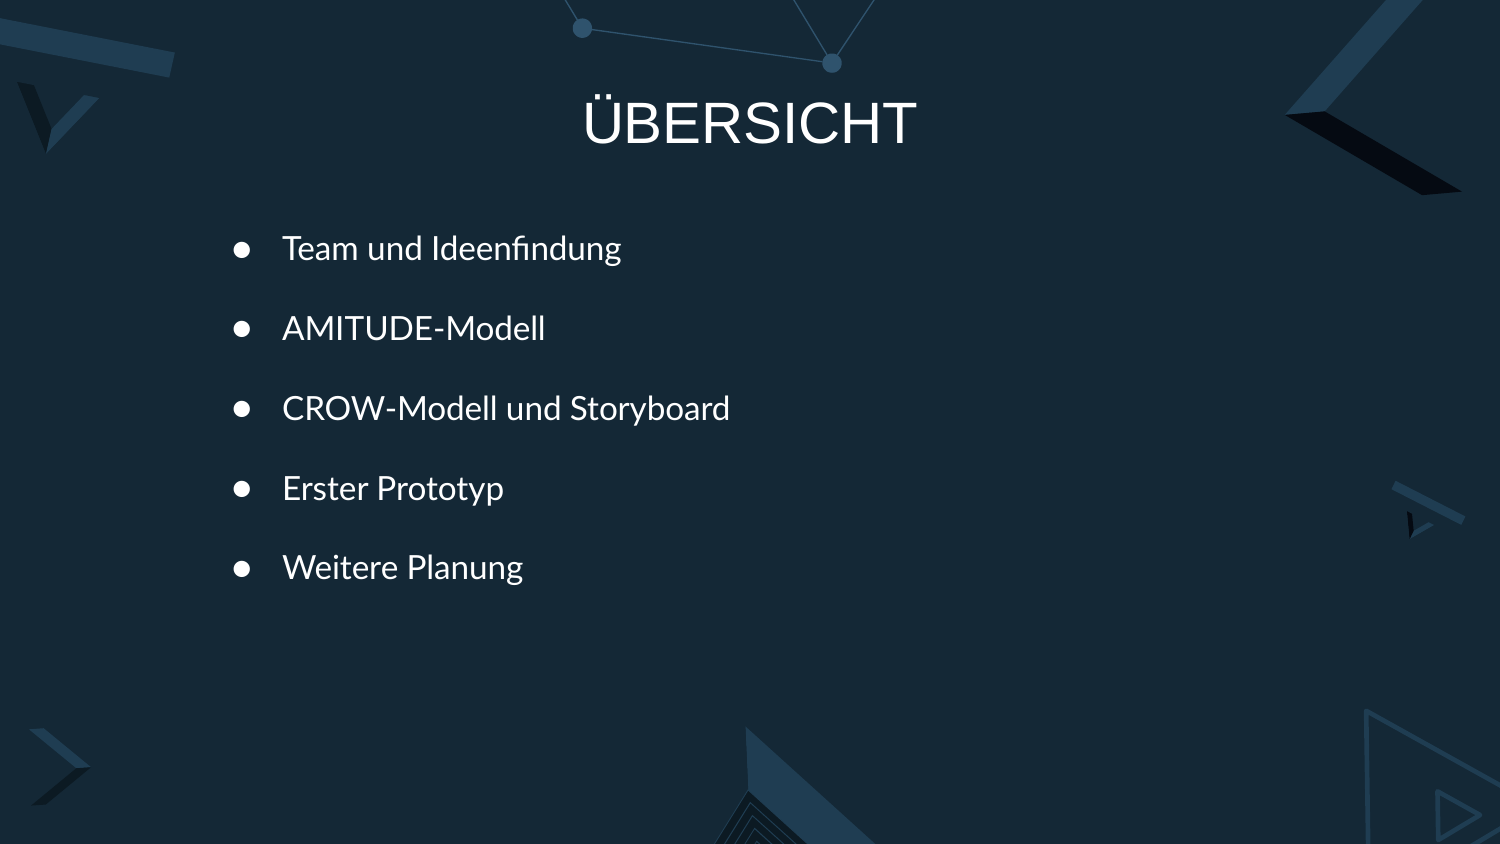

# ÜBERSICHT
Team und Ideenfindung

AMITUDE-Modell

CROW-Modell und Storyboard

Erster Prototyp

Weitere Planung